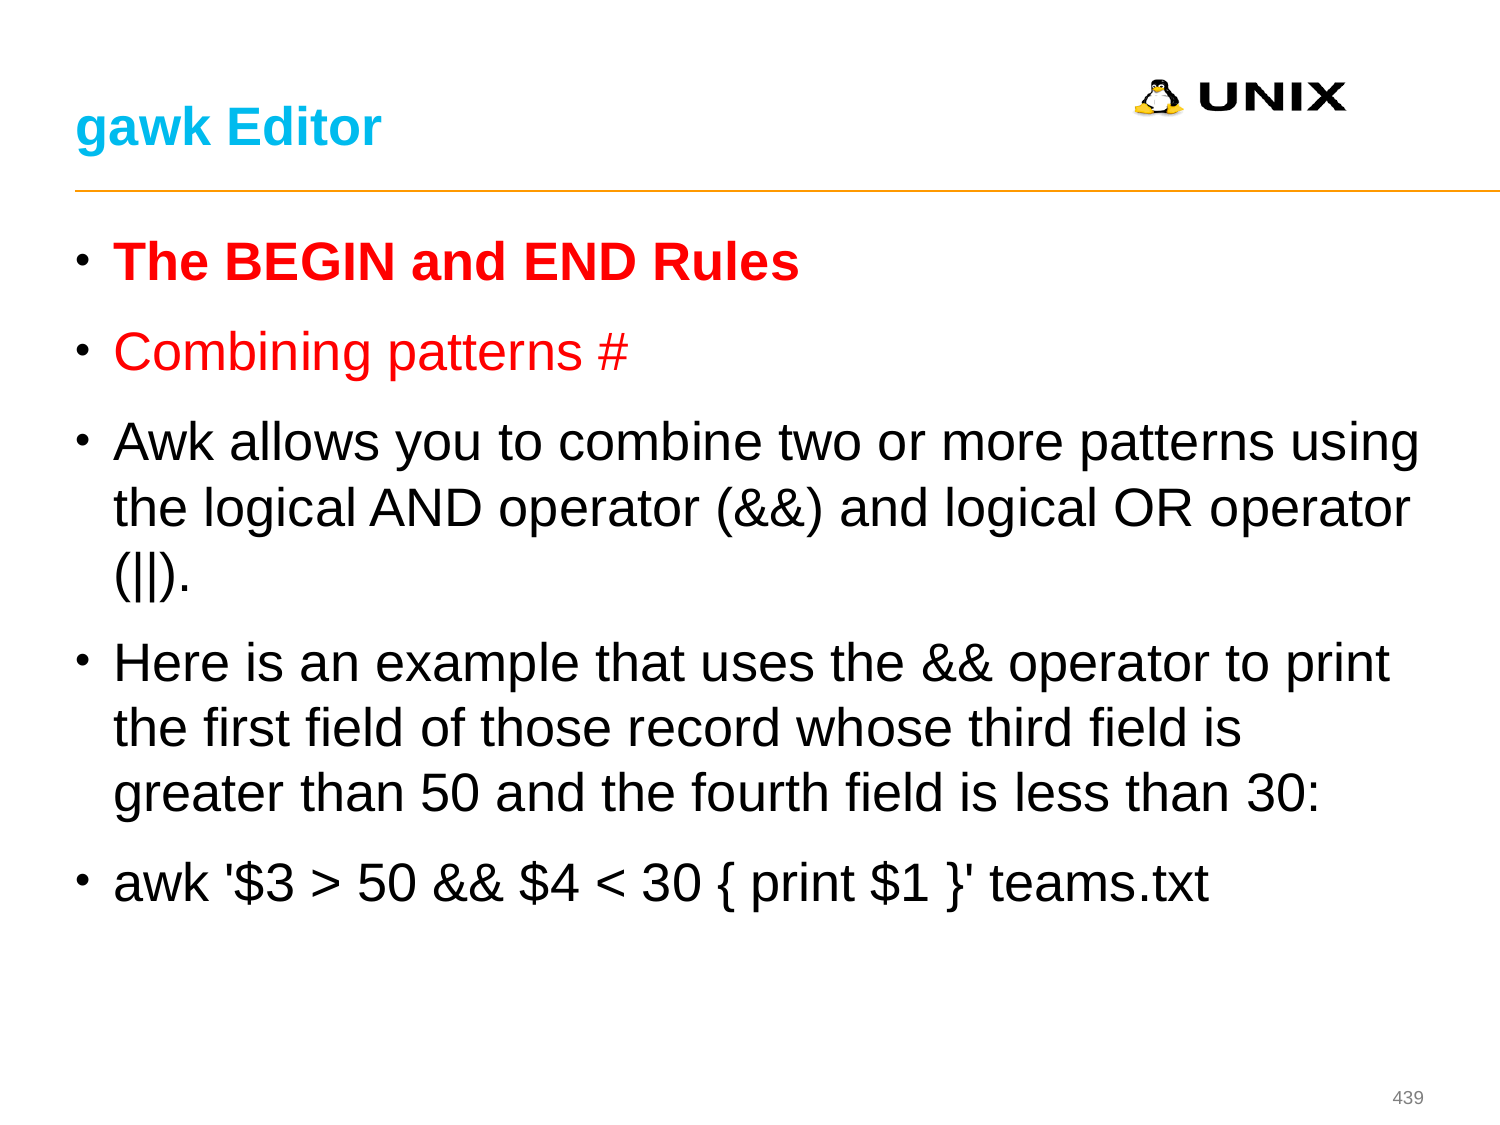

# gawk Editor
The BEGIN and END Rules
Combining patterns #
Awk allows you to combine two or more patterns using the logical AND operator (&&) and logical OR operator (||).
Here is an example that uses the && operator to print the first field of those record whose third field is greater than 50 and the fourth field is less than 30:
awk '$3 > 50 && $4 < 30 { print $1 }' teams.txt